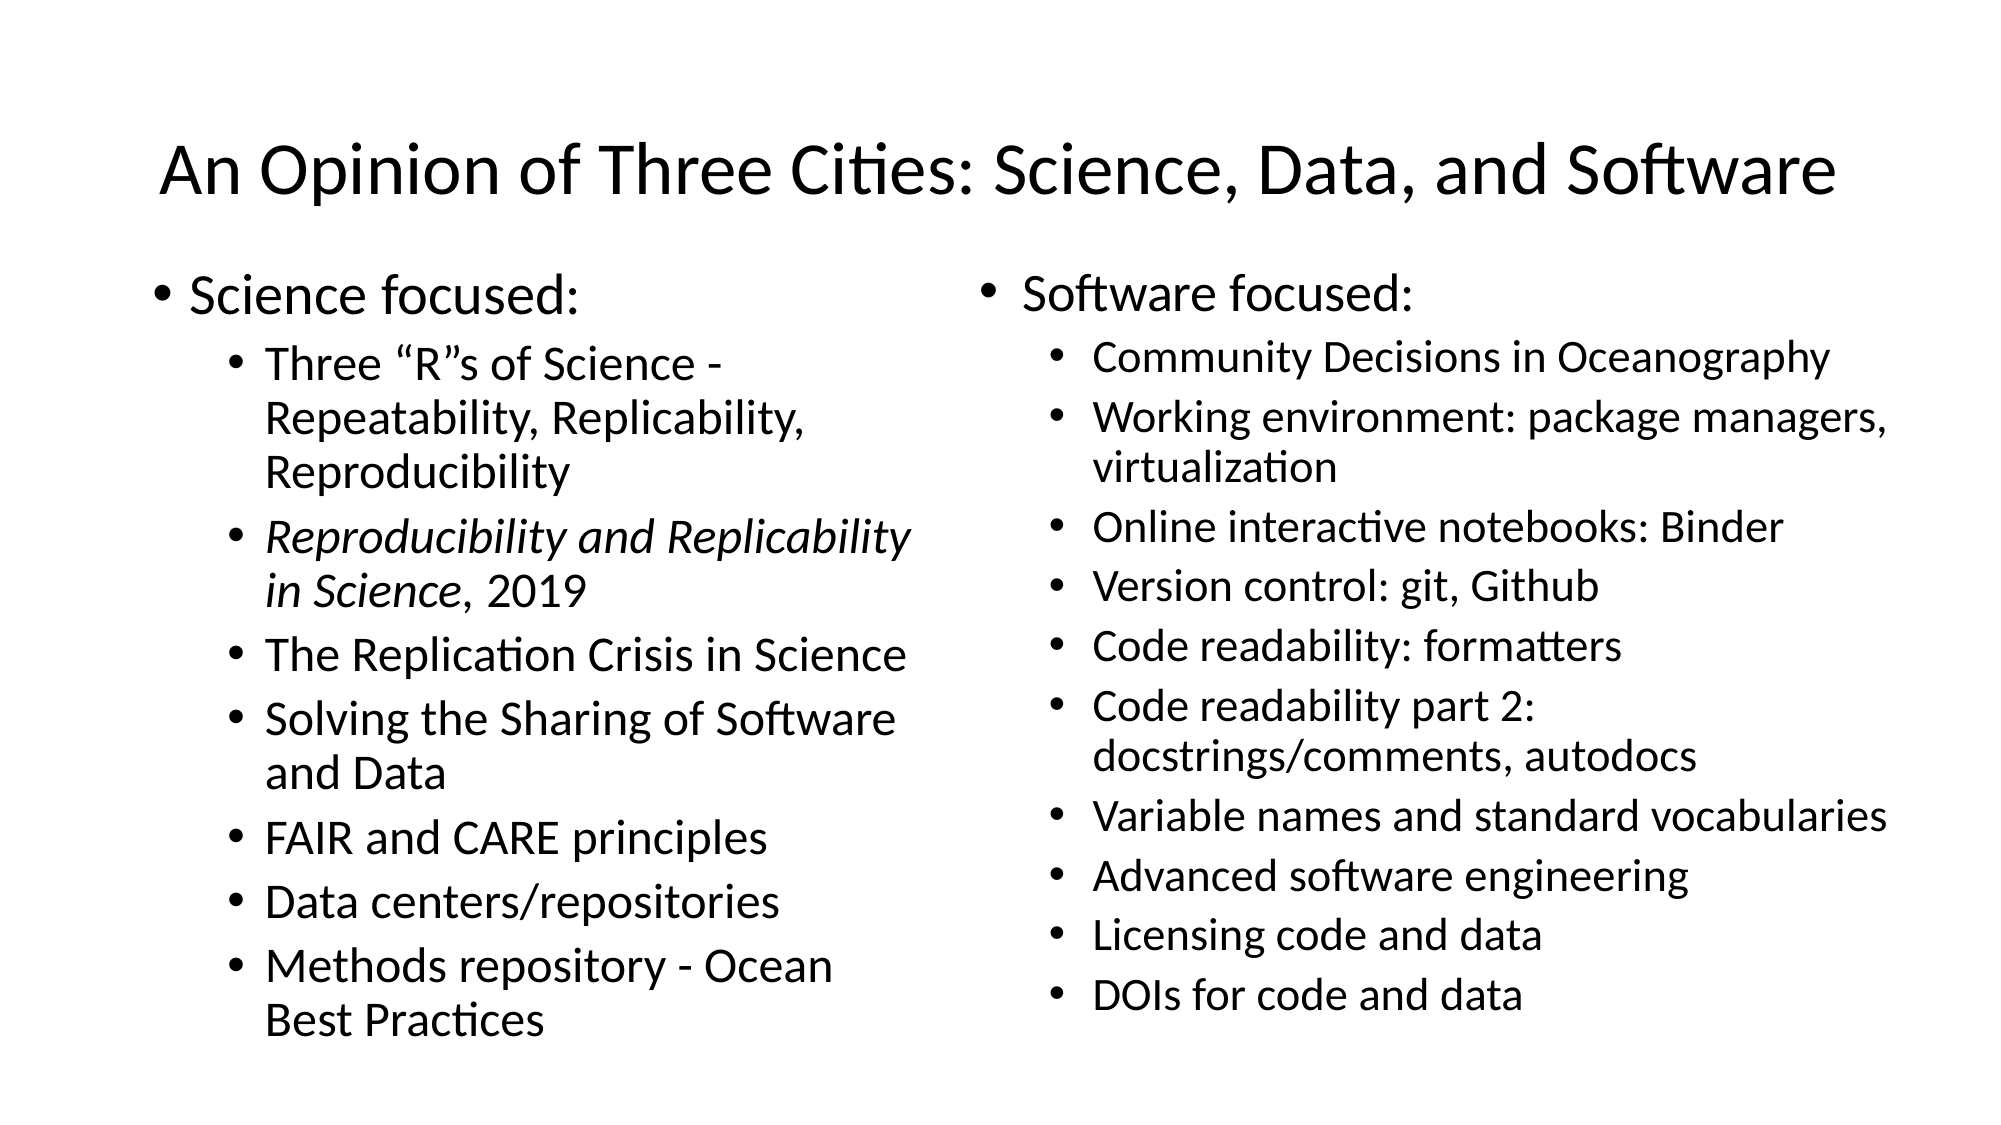

# An Opinion of Three Cities: Science, Data, and Software
Science focused:
Three “R”s of Science - Repeatability, Replicability, Reproducibility
Reproducibility and Replicability in Science, 2019
The Replication Crisis in Science
Solving the Sharing of Software and Data
FAIR and CARE principles
Data centers/repositories
Methods repository - Ocean Best Practices

Software focused:
Community Decisions in Oceanography
Working environment: package managers, virtualization
Online interactive notebooks: Binder
Version control: git, Github
Code readability: formatters
Code readability part 2: docstrings/comments, autodocs
Variable names and standard vocabularies
Advanced software engineering
Licensing code and data
DOIs for code and data